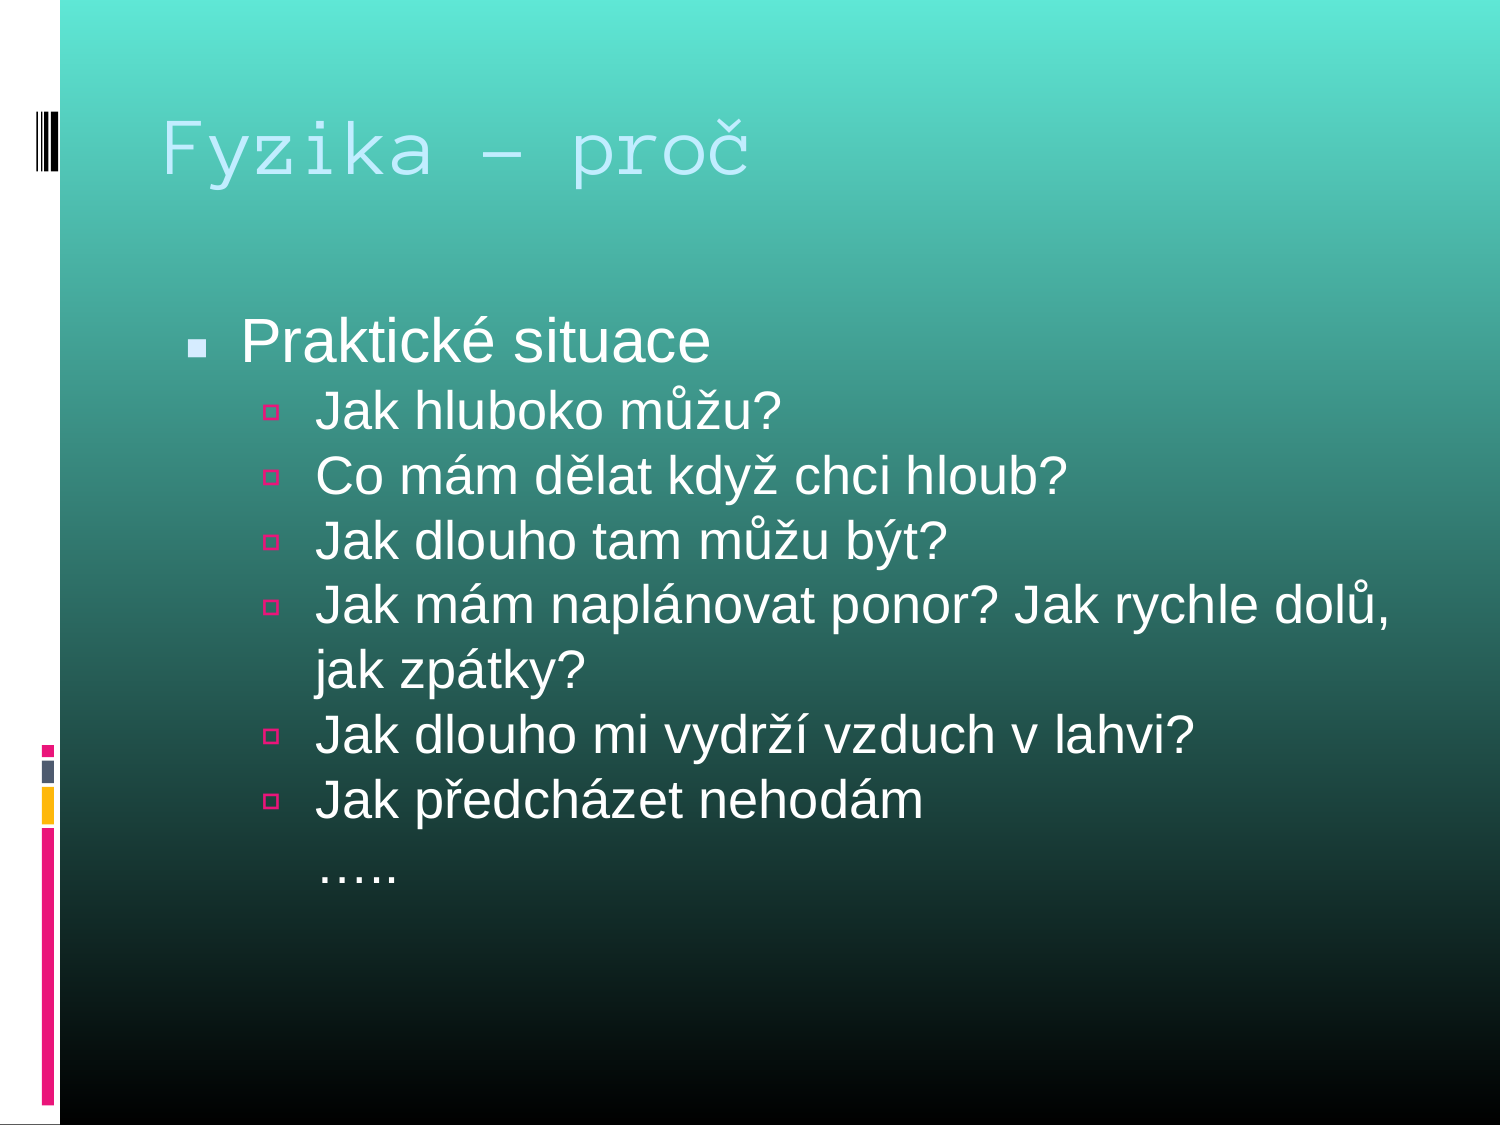

# Fyzika - proč
Praktické situace
Jak hluboko můžu?
Co mám dělat když chci hloub?
Jak dlouho tam můžu být?
Jak mám naplánovat ponor? Jak rychle dolů, jak zpátky?
Jak dlouho mi vydrží vzduch v lahvi?
Jak předcházet nehodám
…..